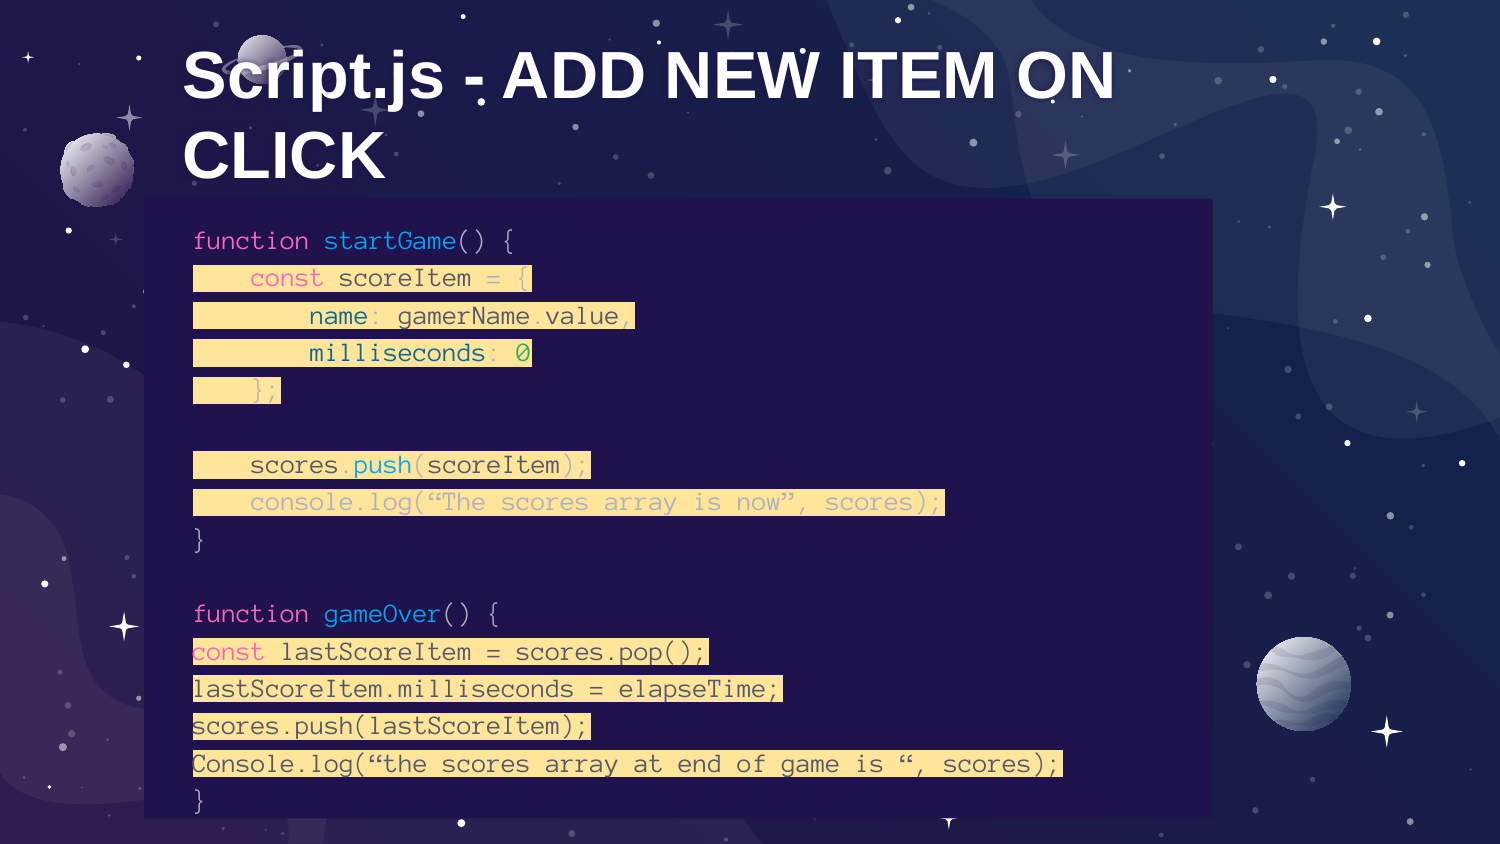

# Script.js - ADD NEW ITEM ON CLICK

function startGame() {
    const scoreItem = {
        name: gamerName.value,
        milliseconds: 0
    };

    scores.push(scoreItem);
    console.log(“The scores array is now”, scores);
}

function gameOver() {
const lastScoreItem = scores.pop();
lastScoreItem.milliseconds = elapseTime;
scores.push(lastScoreItem);
Console.log(“the scores array at end of game is “, scores);
}